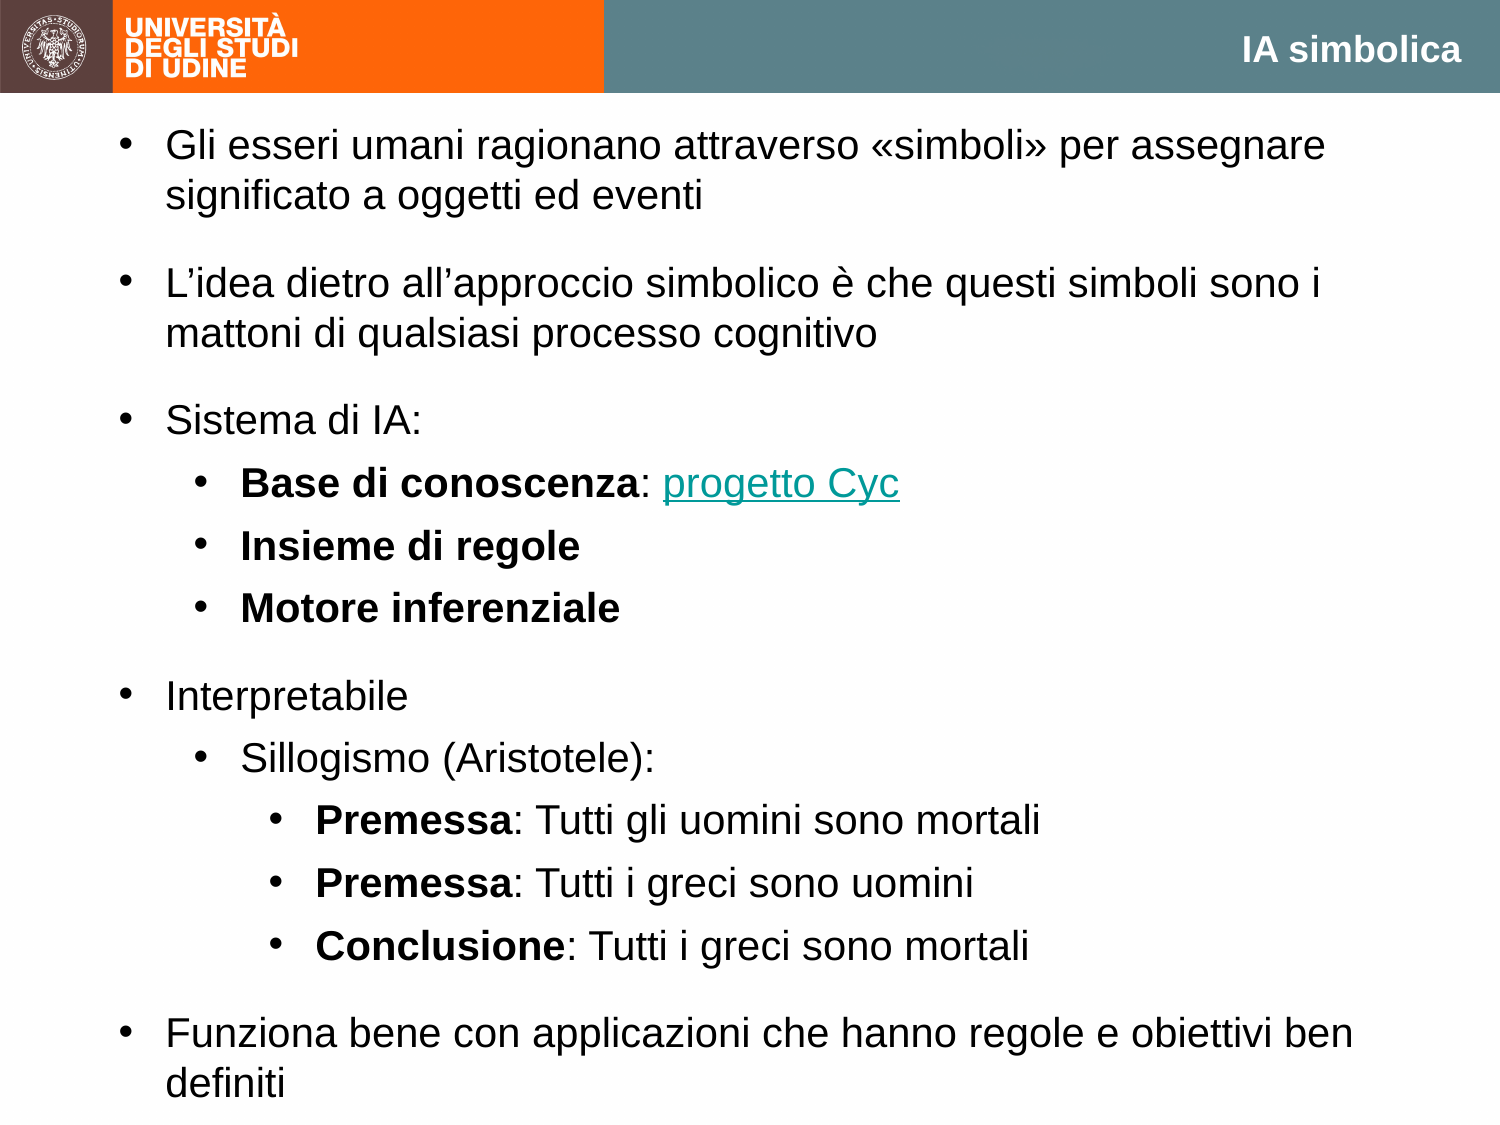

IA simbolica
Gli esseri umani ragionano attraverso «simboli» per assegnare significato a oggetti ed eventi
L’idea dietro all’approccio simbolico è che questi simboli sono i mattoni di qualsiasi processo cognitivo
Sistema di IA:
Base di conoscenza: progetto Cyc
Insieme di regole
Motore inferenziale
Interpretabile
Sillogismo (Aristotele):
Premessa: Tutti gli uomini sono mortali
Premessa: Tutti i greci sono uomini
Conclusione: Tutti i greci sono mortali
Funziona bene con applicazioni che hanno regole e obiettivi ben definiti